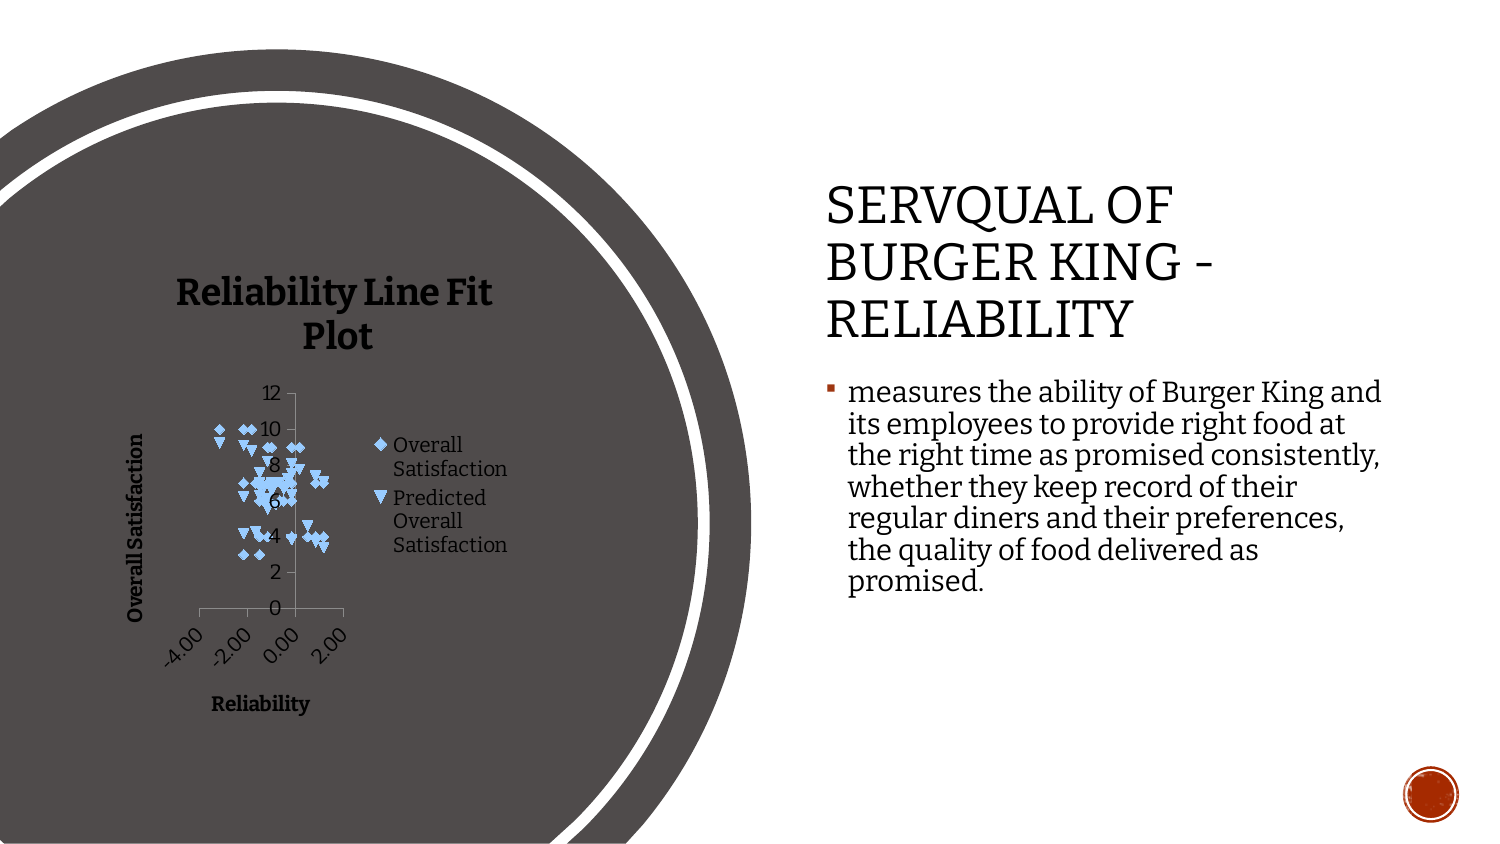

# SERVQUAL of Burger King - RELIABILITY

### Chart: Reliability Line Fit  Plot

| Category |  |  |
|---|---|---|
measures the ability of Burger King and its employees to provide right food at the right time as promised consistently, whether they keep record of their regular diners and their preferences, the quality of food delivered as promised.